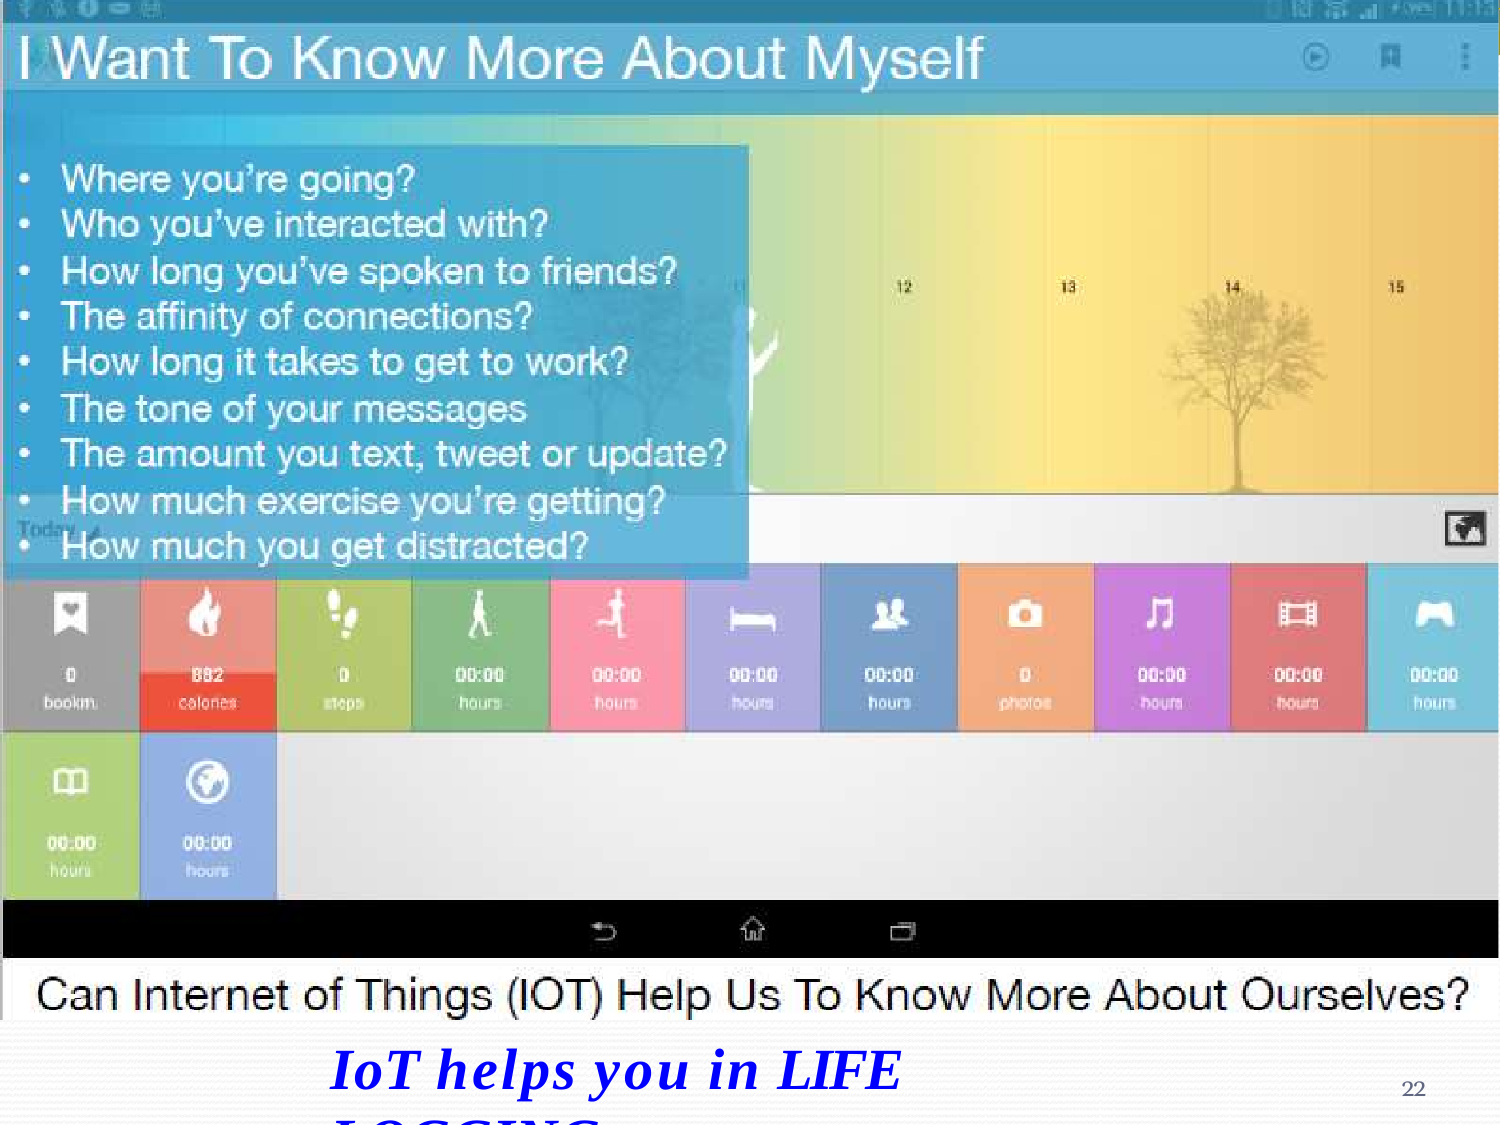

# IoT helps you in LIFE LOGGING
22